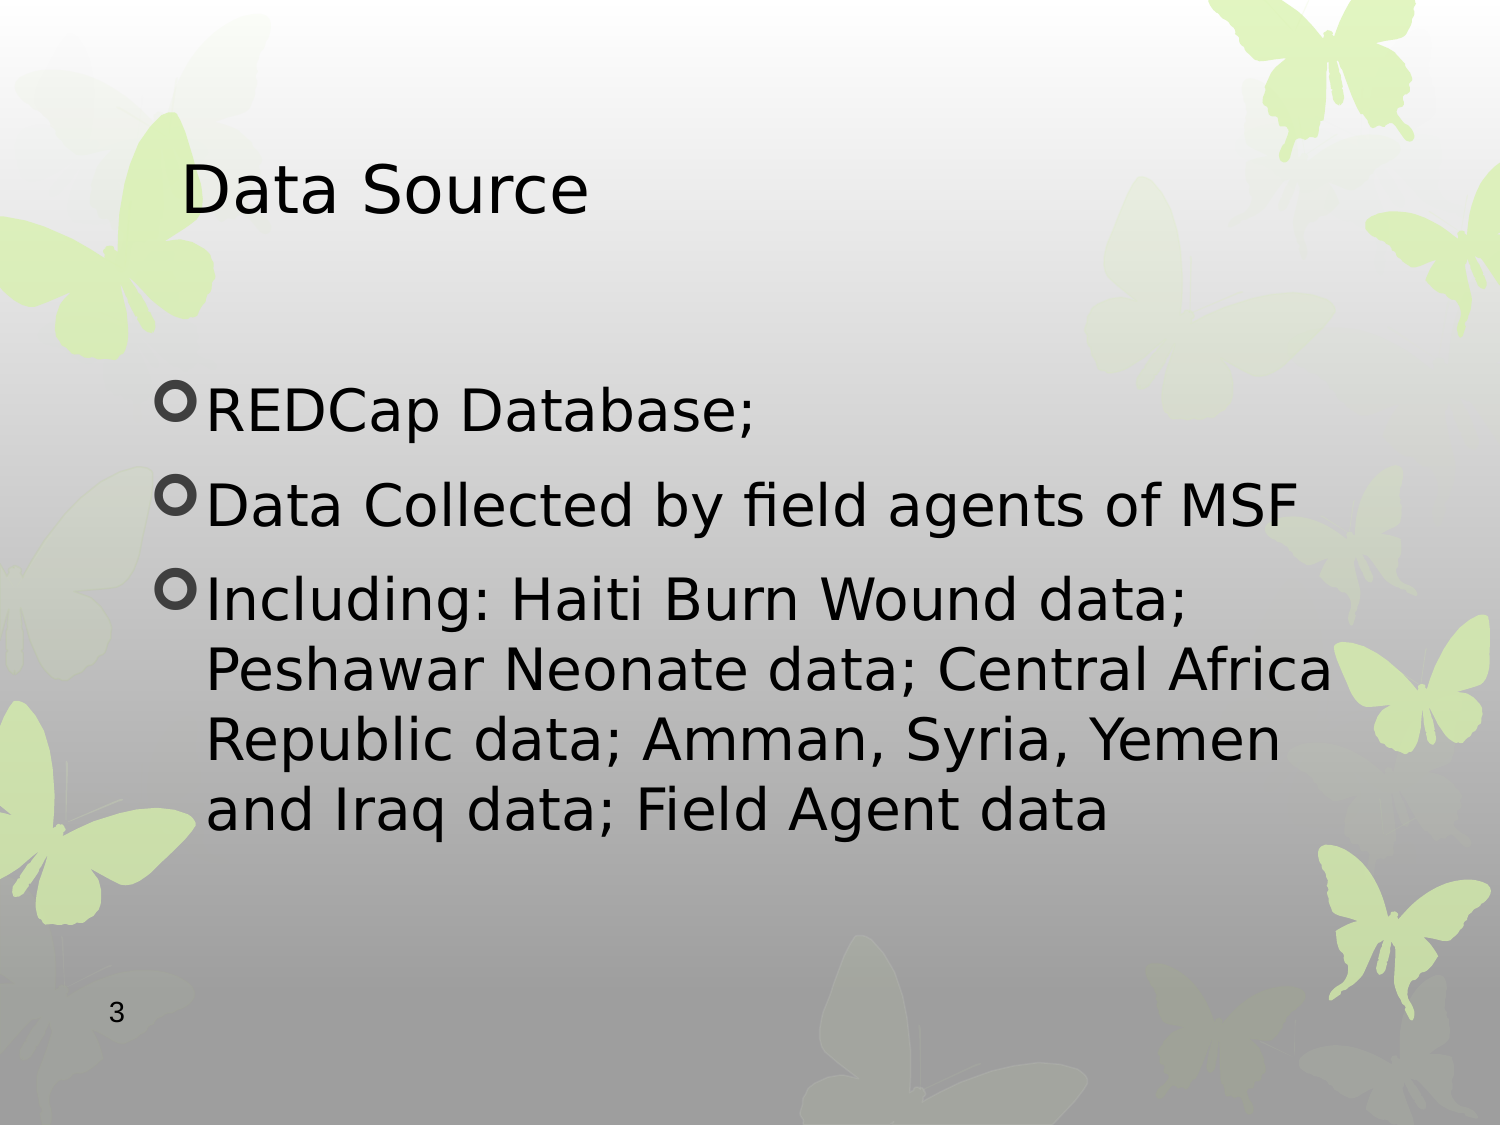

# Data Source
REDCap Database;
Data Collected by field agents of MSF
Including: Haiti Burn Wound data; Peshawar Neonate data; Central Africa Republic data; Amman, Syria, Yemen and Iraq data; Field Agent data
3